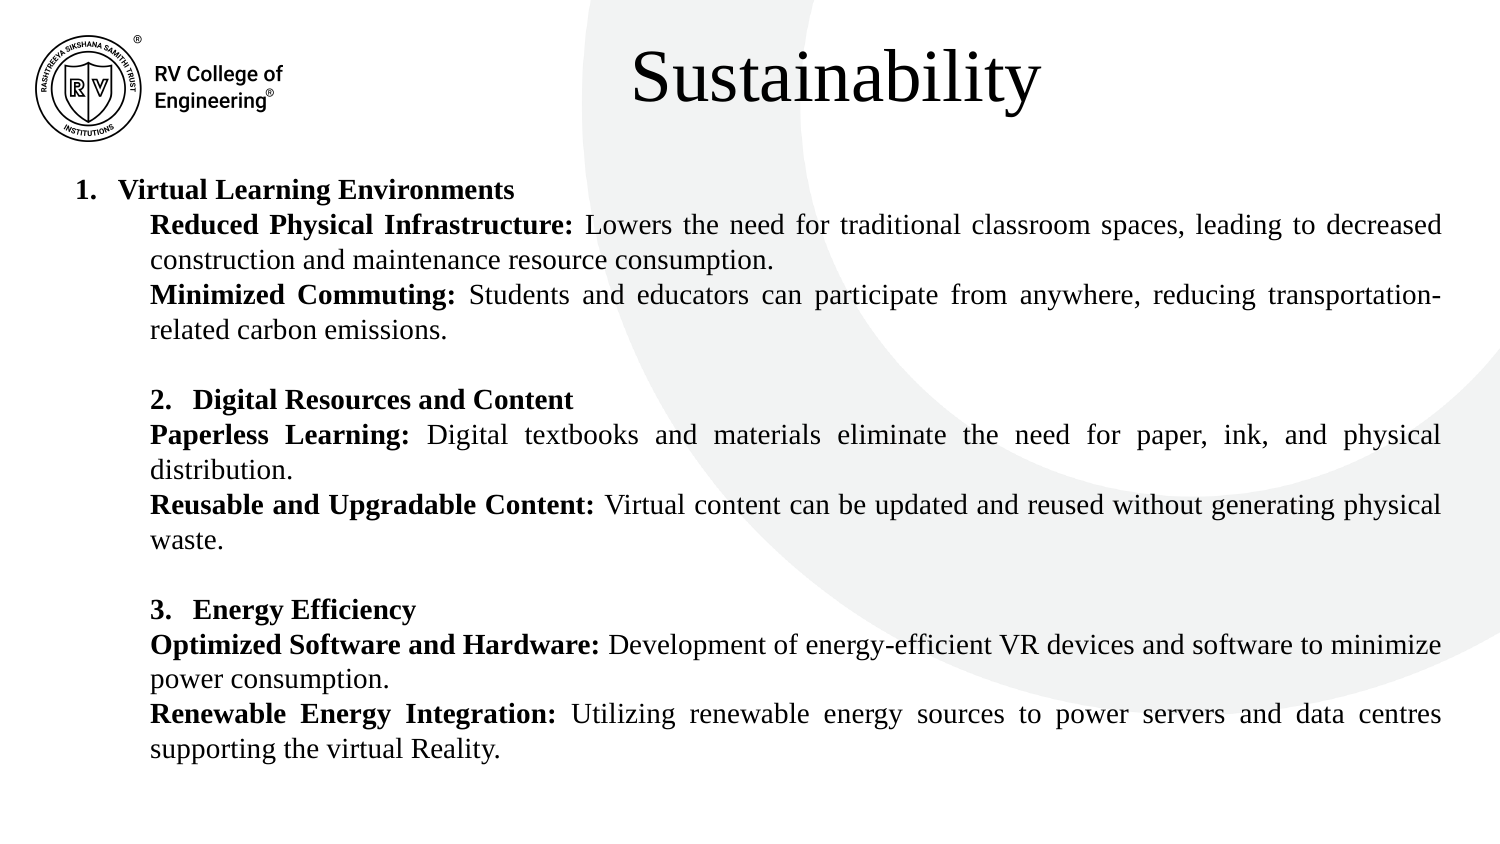

Sustainability
 Virtual Learning Environments
Reduced Physical Infrastructure: Lowers the need for traditional classroom spaces, leading to decreased construction and maintenance resource consumption.
Minimized Commuting: Students and educators can participate from anywhere, reducing transportation-related carbon emissions.

 Digital Resources and Content
Paperless Learning: Digital textbooks and materials eliminate the need for paper, ink, and physical distribution.
Reusable and Upgradable Content: Virtual content can be updated and reused without generating physical waste.

 Energy Efficiency
Optimized Software and Hardware: Development of energy-efficient VR devices and software to minimize power consumption.
Renewable Energy Integration: Utilizing renewable energy sources to power servers and data centres supporting the virtual Reality.